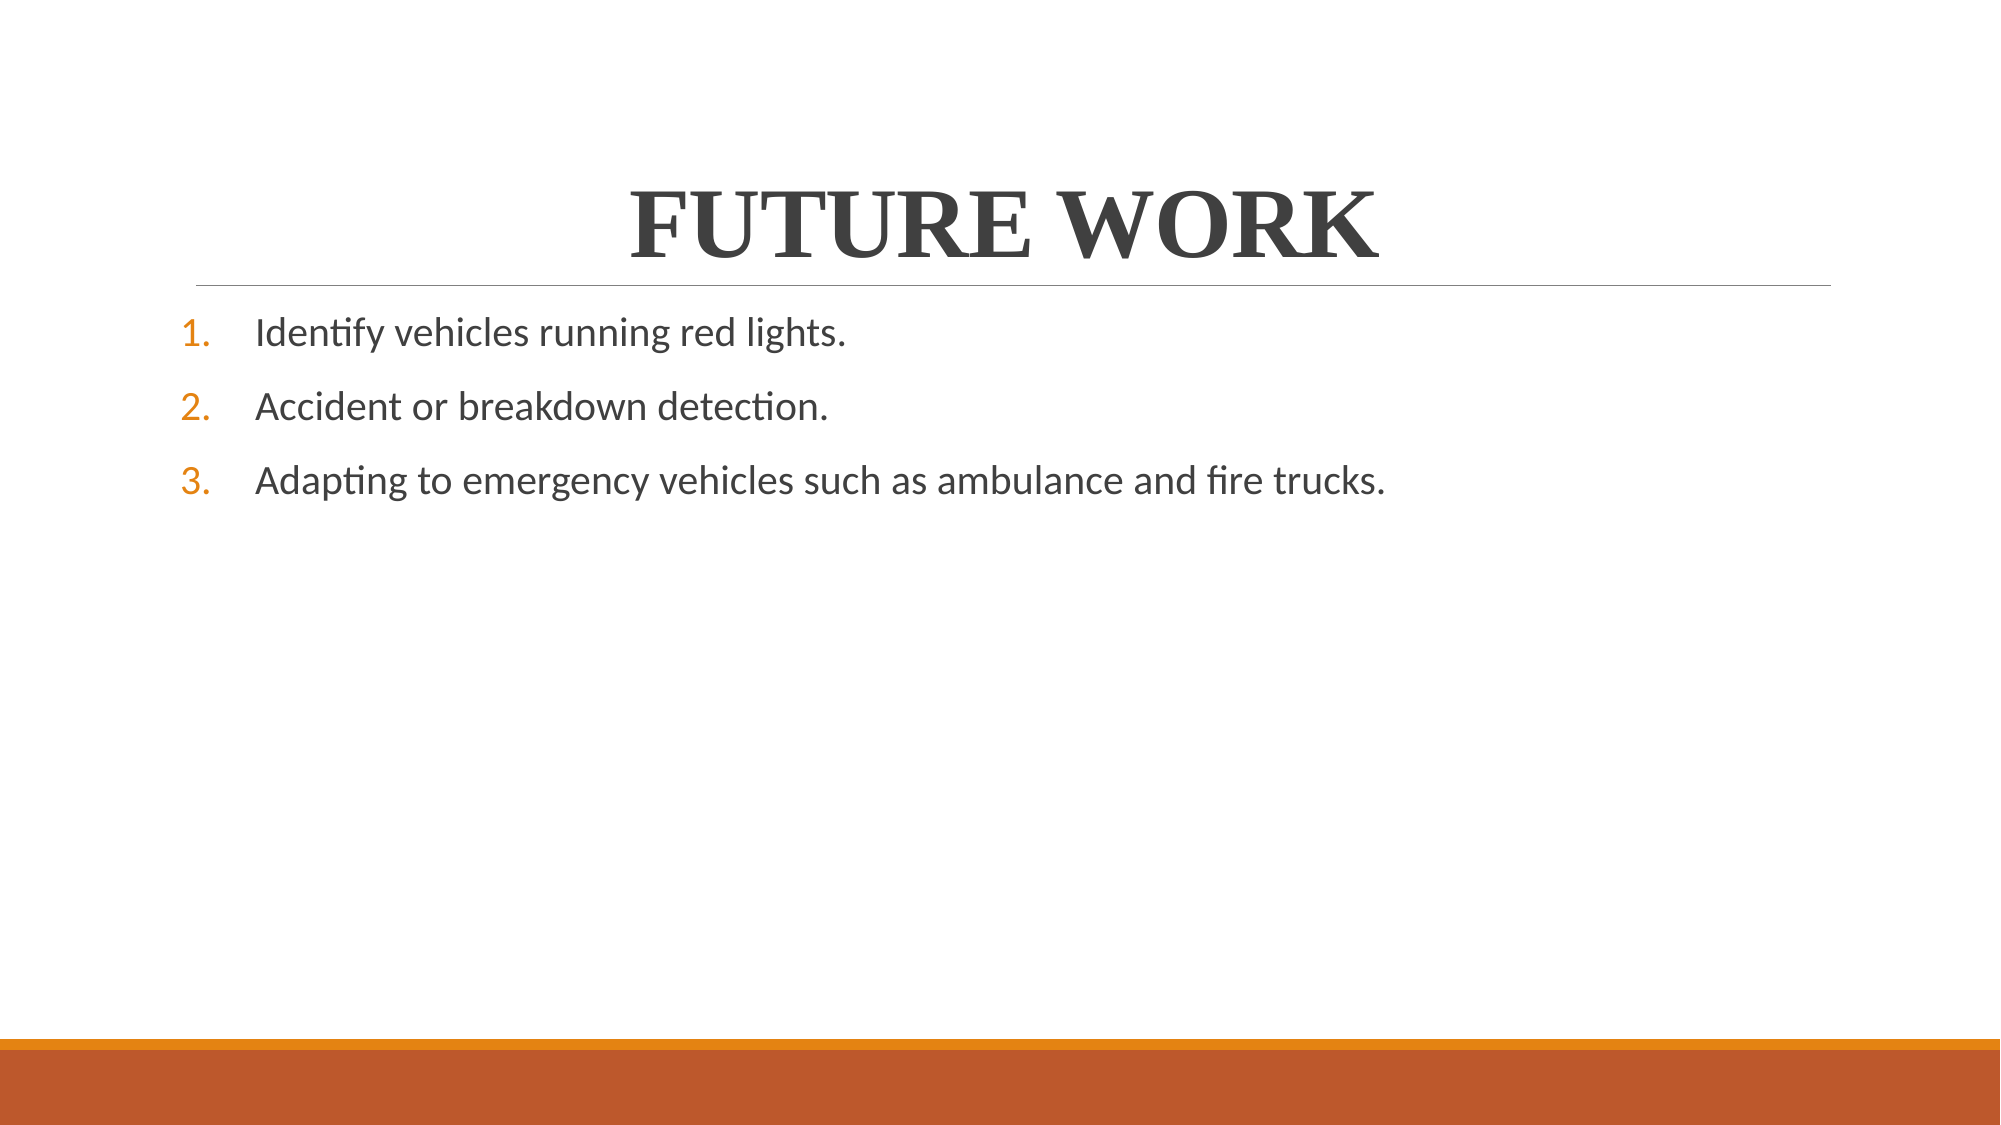

# FUTURE WORK
Identify vehicles running red lights.
Accident or breakdown detection.
Adapting to emergency vehicles such as ambulance and fire trucks.